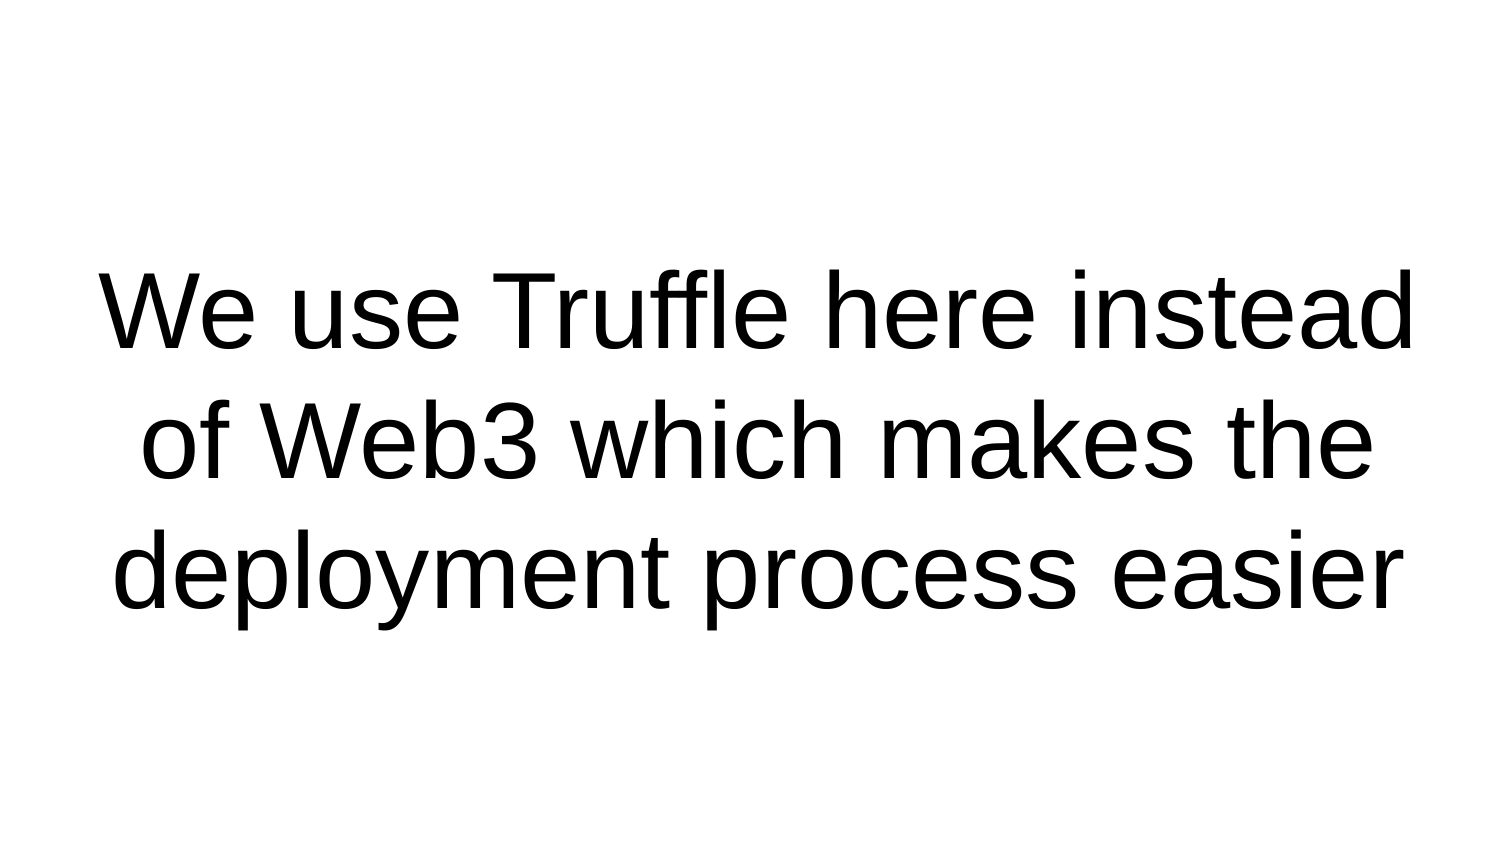

# We use Truffle here instead of Web3 which makes the deployment process easier